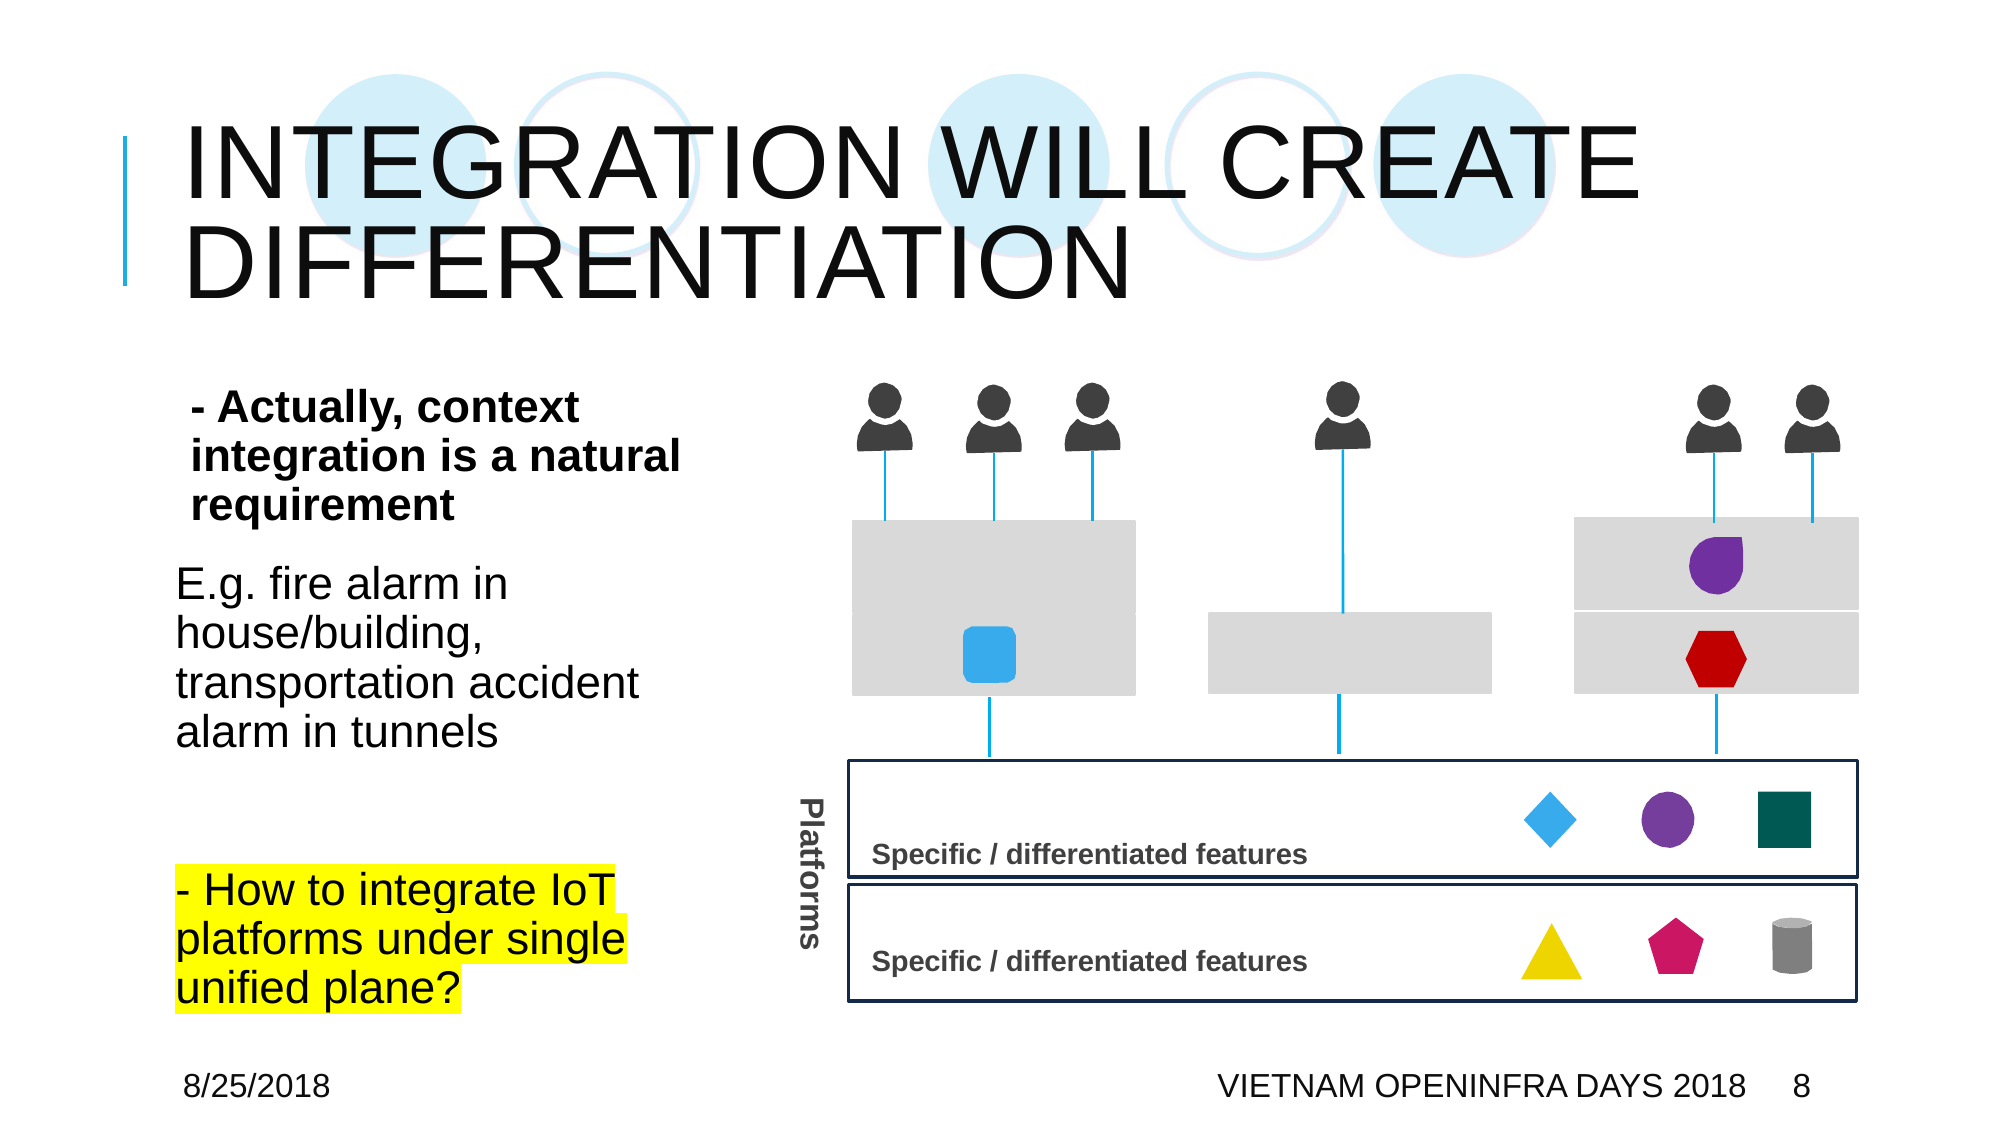

# Integration will Create Differentiation
- Actually, context integration is a natural requirement
E.g. fire alarm in house/building, transportation accident alarm in tunnels

- How to integrate IoT platforms under single unified plane?

Platforms

Specific / differentiated features
Specific / differentiated features
8/25/2018
Vietnam OpenInfra days 2018
8